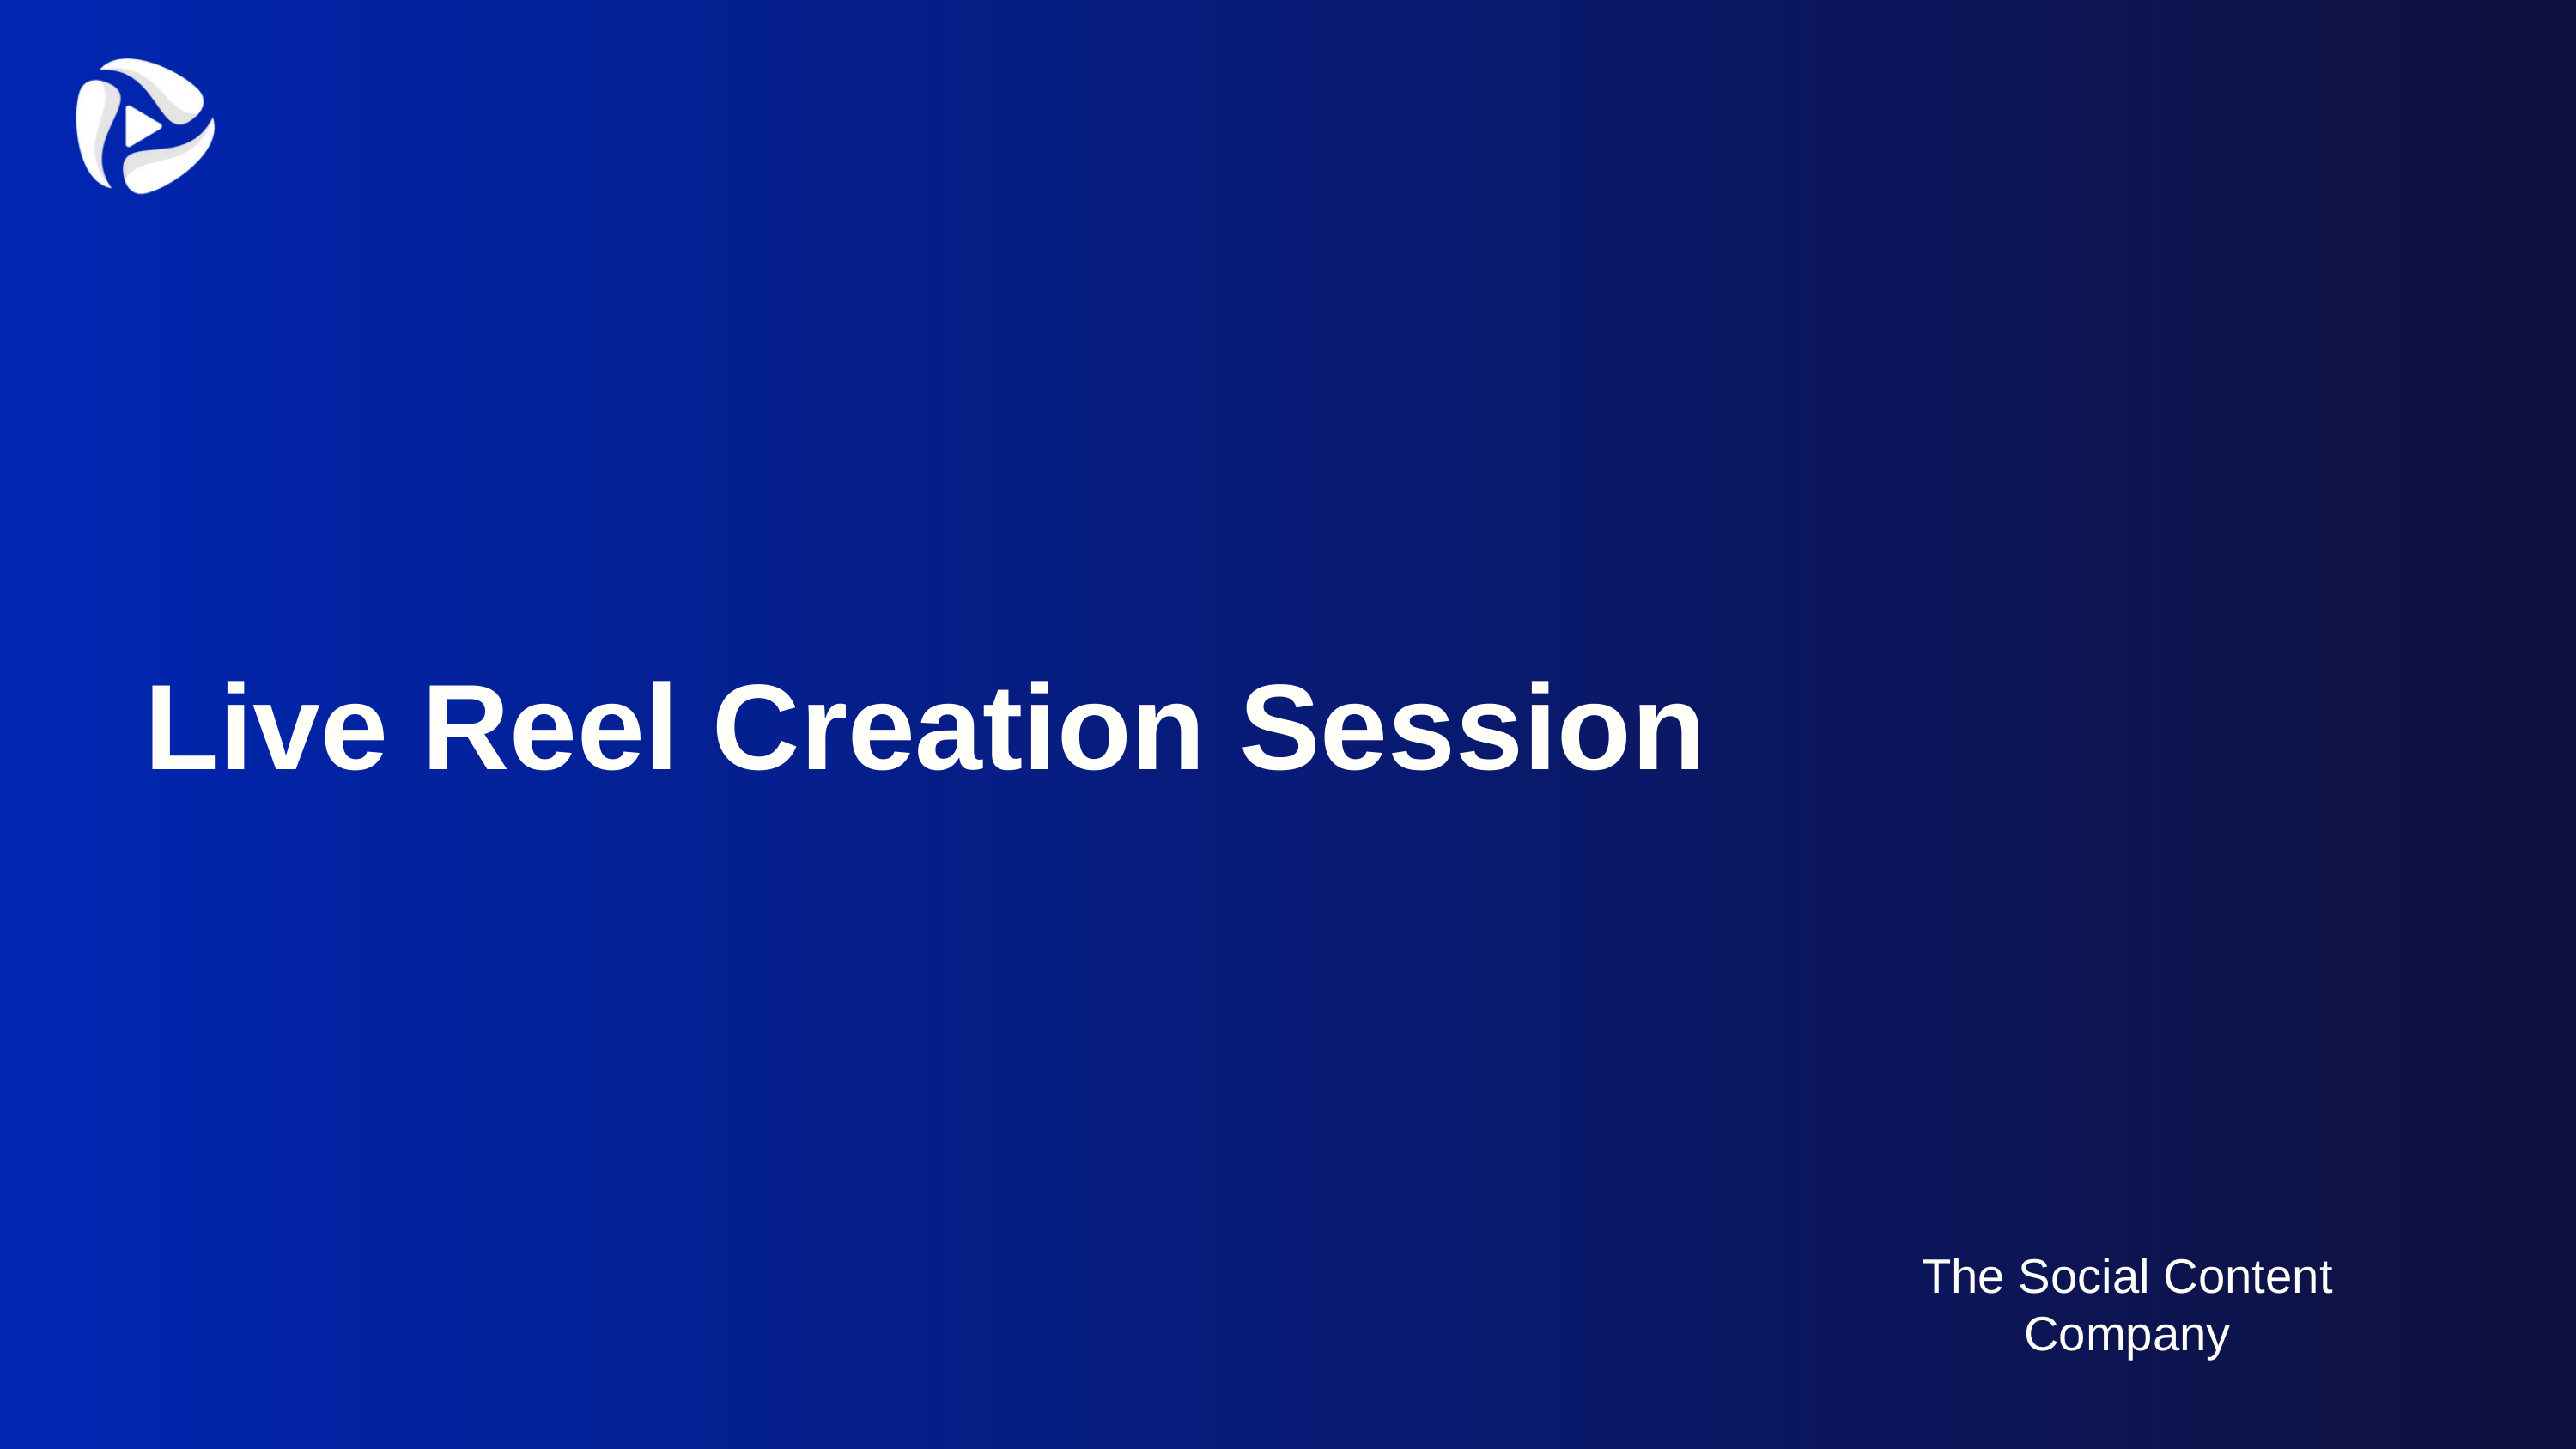

Live Reel Creation Session
The Social Content Company